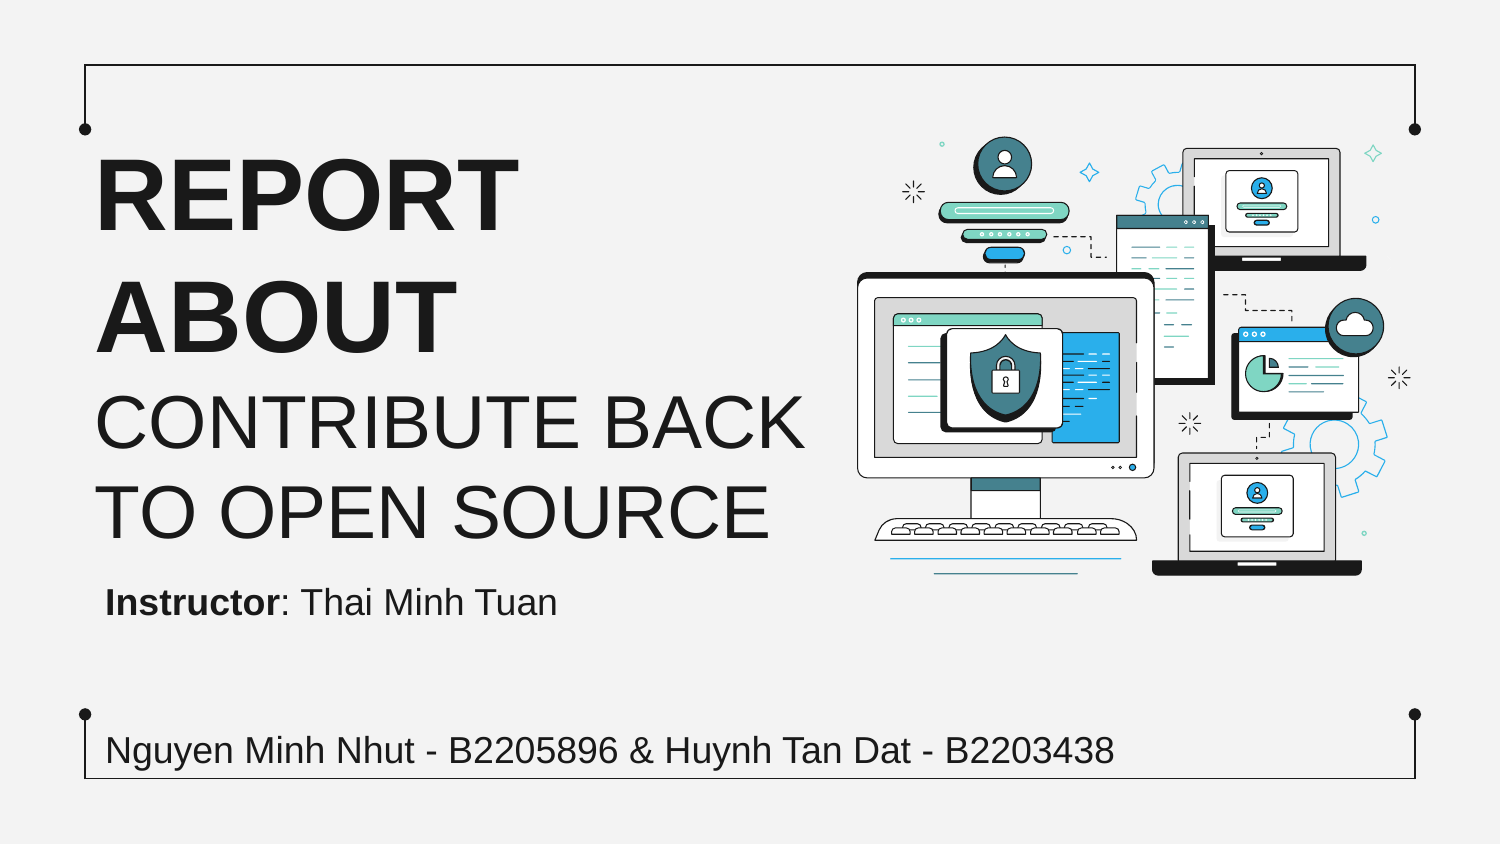

# REPORT ABOUT  CONTRIBUTE BACK TO OPEN SOURCE

Instructor: Thai Minh Tuan
Nguyen Minh Nhut - B2205896 & Huynh Tan Dat - B2203438